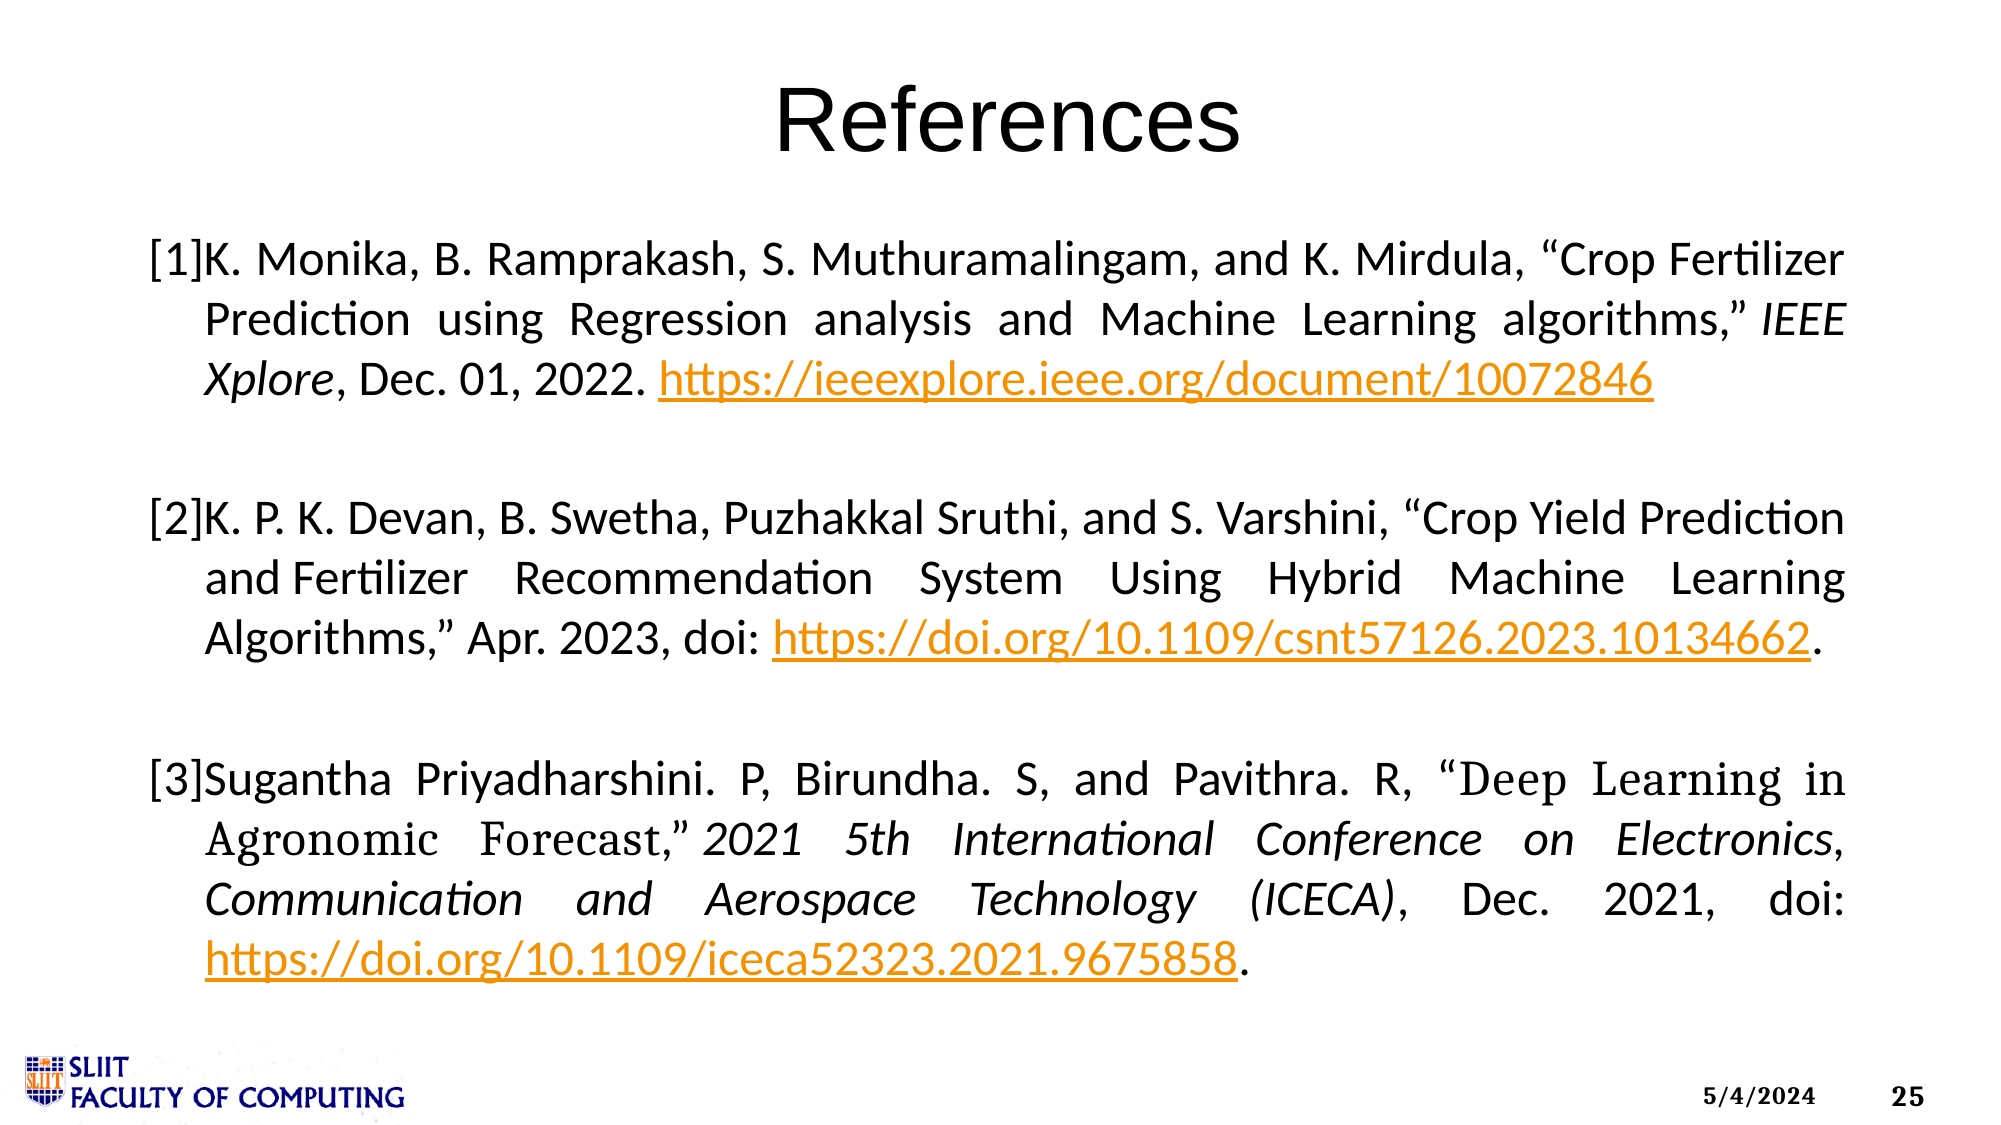

# References
[1]K. Monika, B. Ramprakash, S. Muthuramalingam, and K. Mirdula, “Crop Fertilizer Prediction using Regression analysis and Machine Learning algorithms,” IEEE Xplore, Dec. 01, 2022. https://ieeexplore.ieee.org/document/10072846
‌
[2]K. P. K. Devan, B. Swetha, Puzhakkal Sruthi, and S. Varshini, “Crop Yield Prediction and Fertilizer Recommendation System Using Hybrid Machine Learning Algorithms,” Apr. 2023, doi: https://doi.org/10.1109/csnt57126.2023.10134662.

[3]Sugantha Priyadharshini. P, Birundha. S, and Pavithra. R, “Deep Learning in Agronomic Forecast,” 2021 5th International Conference on Electronics, Communication and Aerospace Technology (ICECA), Dec. 2021, doi: https://doi.org/10.1109/iceca52323.2021.9675858.
‌